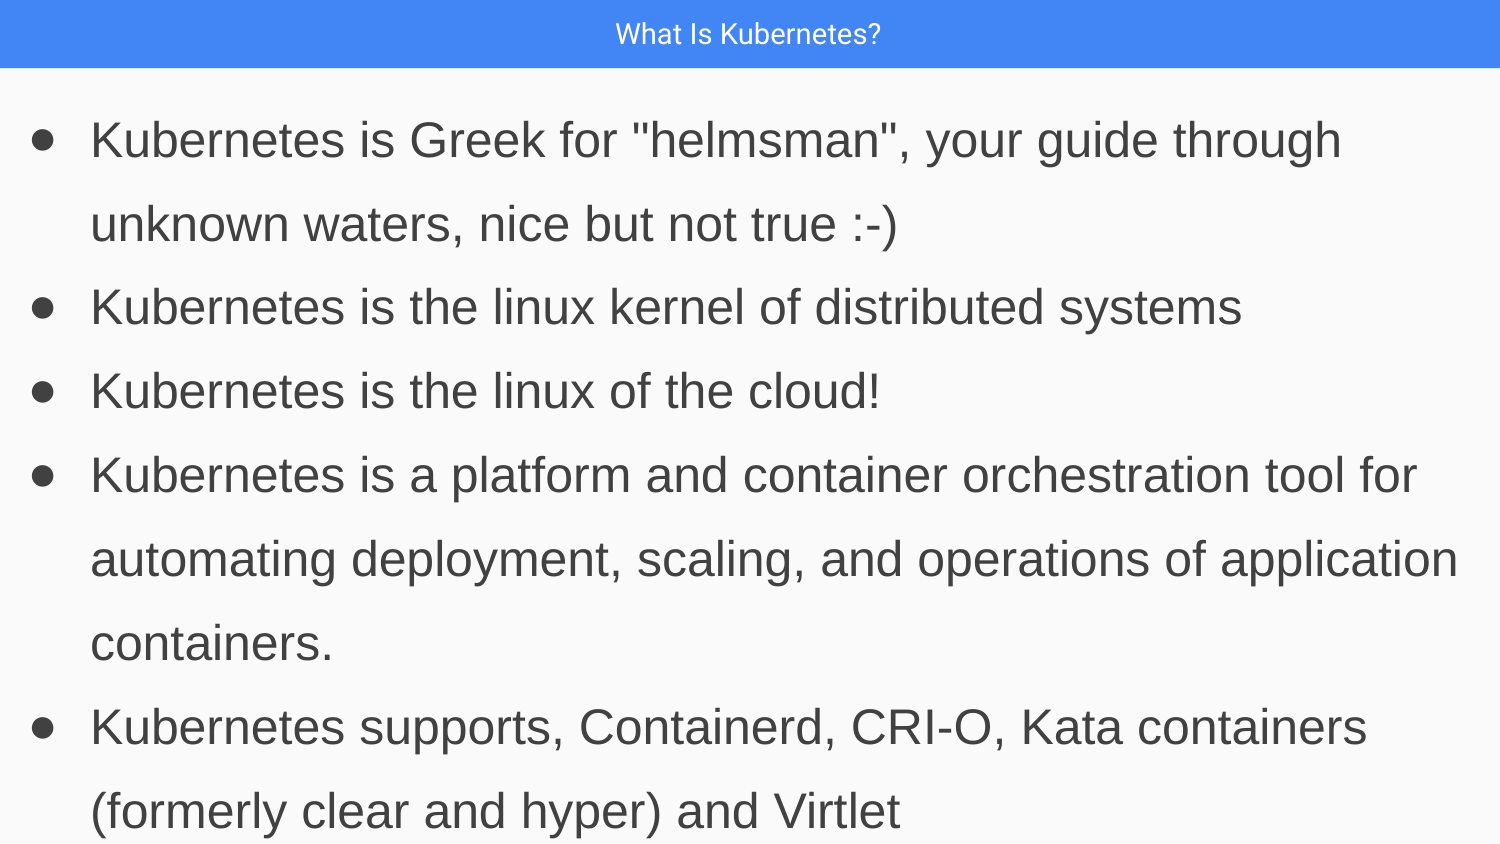

What Is Kubernetes?
Kubernetes is Greek for "helmsman", your guide through unknown waters, nice but not true :-)
Kubernetes is the linux kernel of distributed systems
Kubernetes is the linux of the cloud!
Kubernetes is a platform and container orchestration tool for automating deployment, scaling, and operations of application containers.
Kubernetes supports, Containerd, CRI-O, Kata containers (formerly clear and hyper) and Virtlet